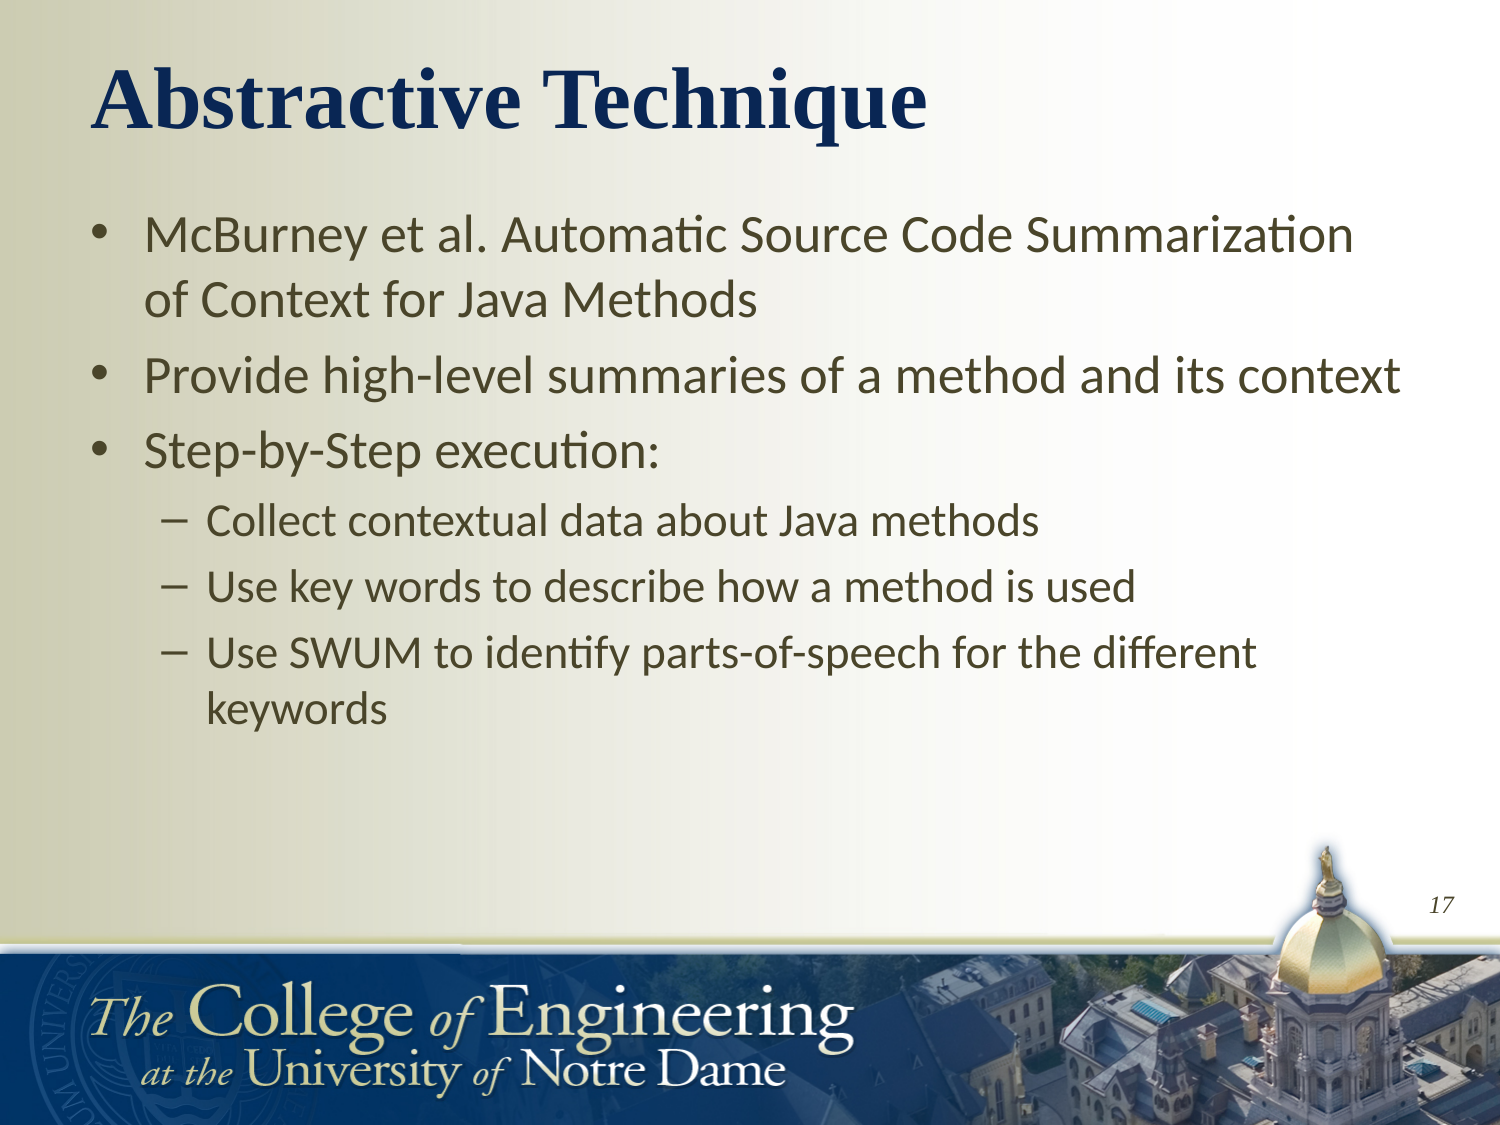

# Abstractive Technique
McBurney et al. Automatic Source Code Summarization of Context for Java Methods
Provide high-level summaries of a method and its context
Step-by-Step execution:
Collect contextual data about Java methods
Use key words to describe how a method is used
Use SWUM to identify parts-of-speech for the different keywords
17